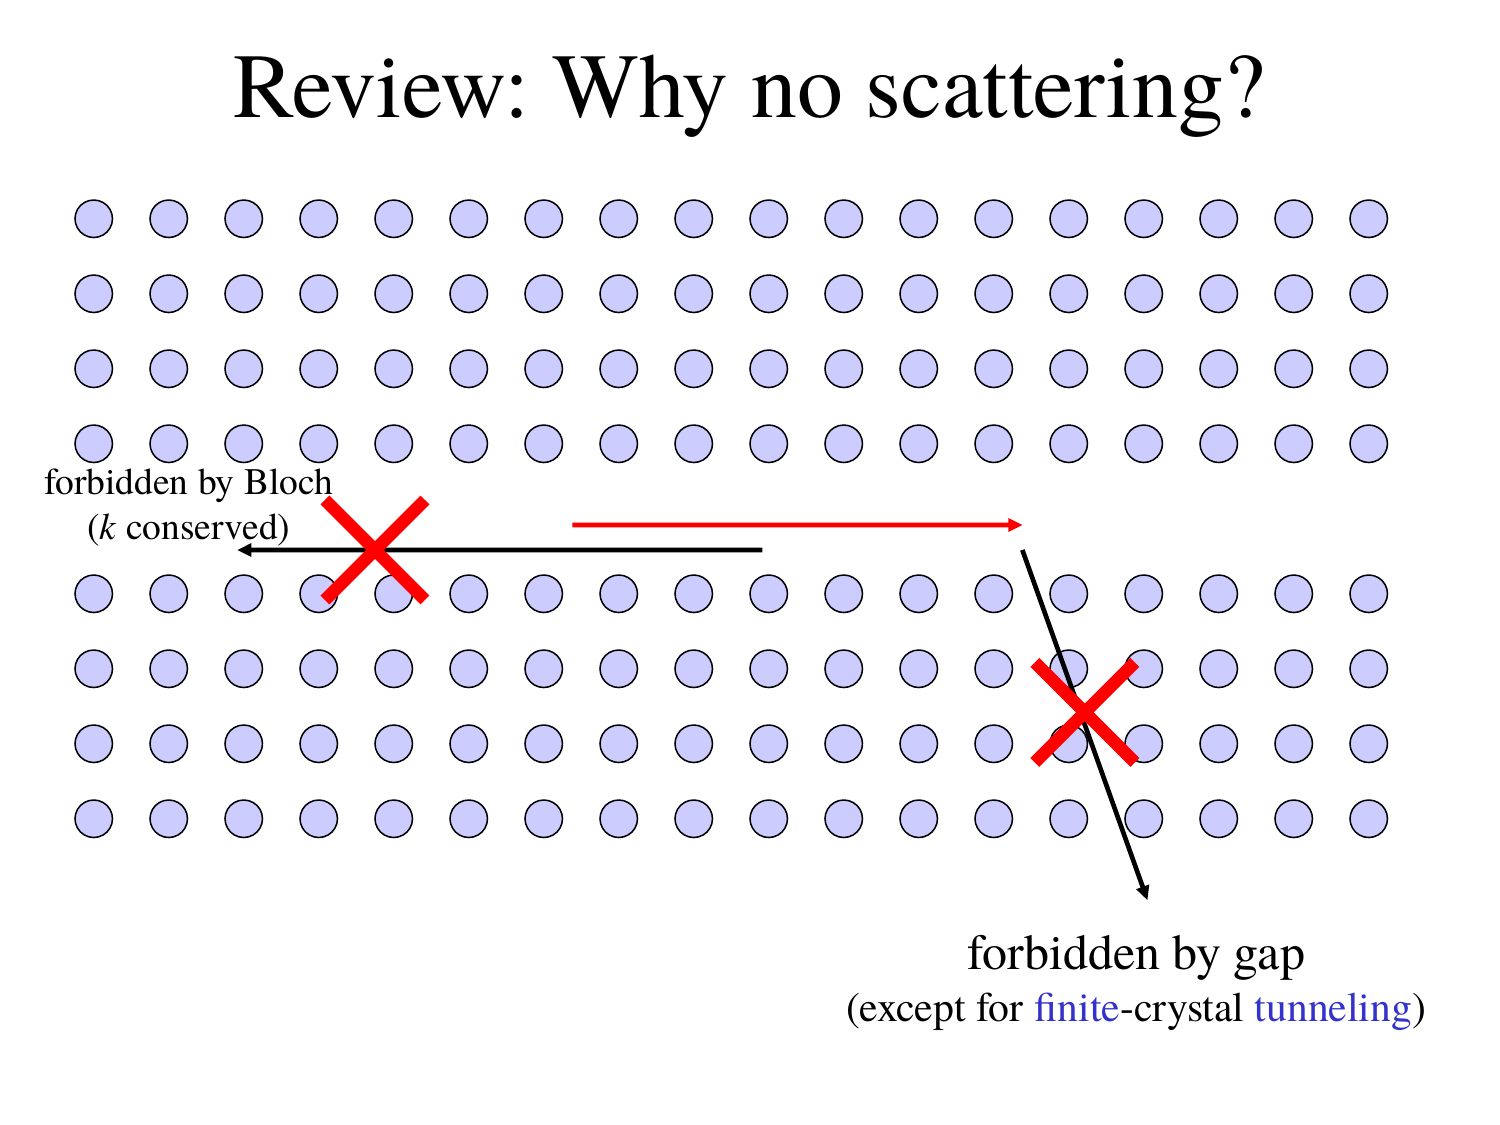

# Review: Why no scattering?

forbidden by Bloch
(k conserved)

forbidden by gap
(except for finite-crystal tunneling)